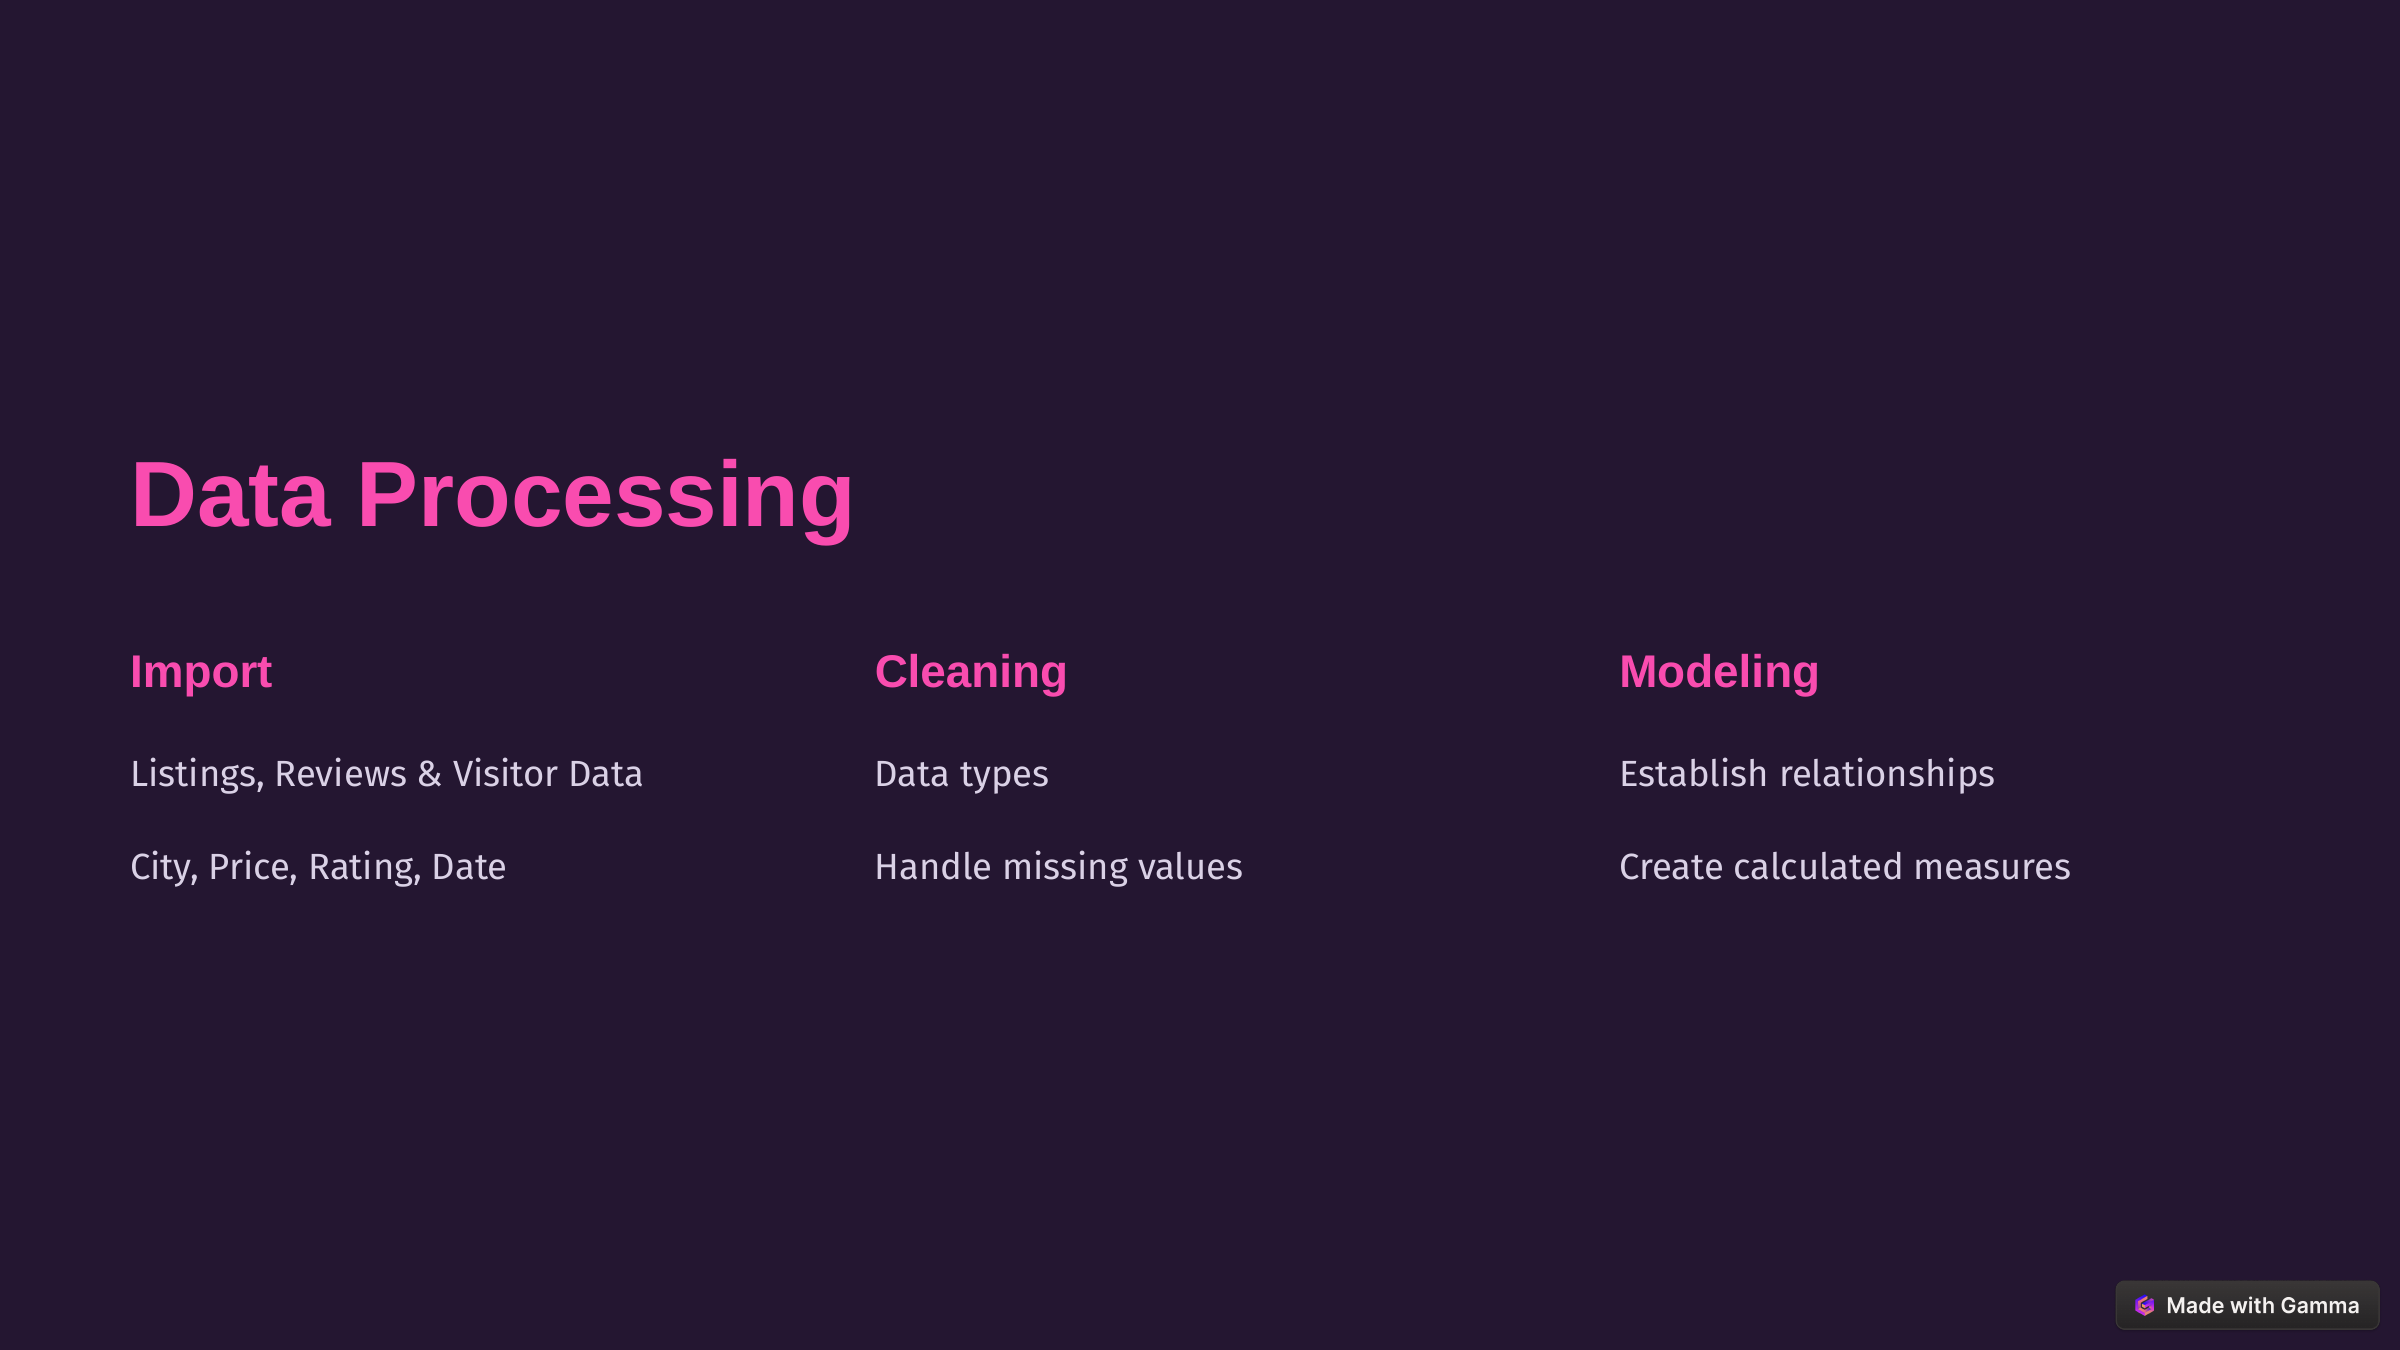

Data Processing
Import
Cleaning
Modeling
Listings, Reviews & Visitor Data
Data types
Establish relationships
City, Price, Rating, Date
Handle missing values
Create calculated measures